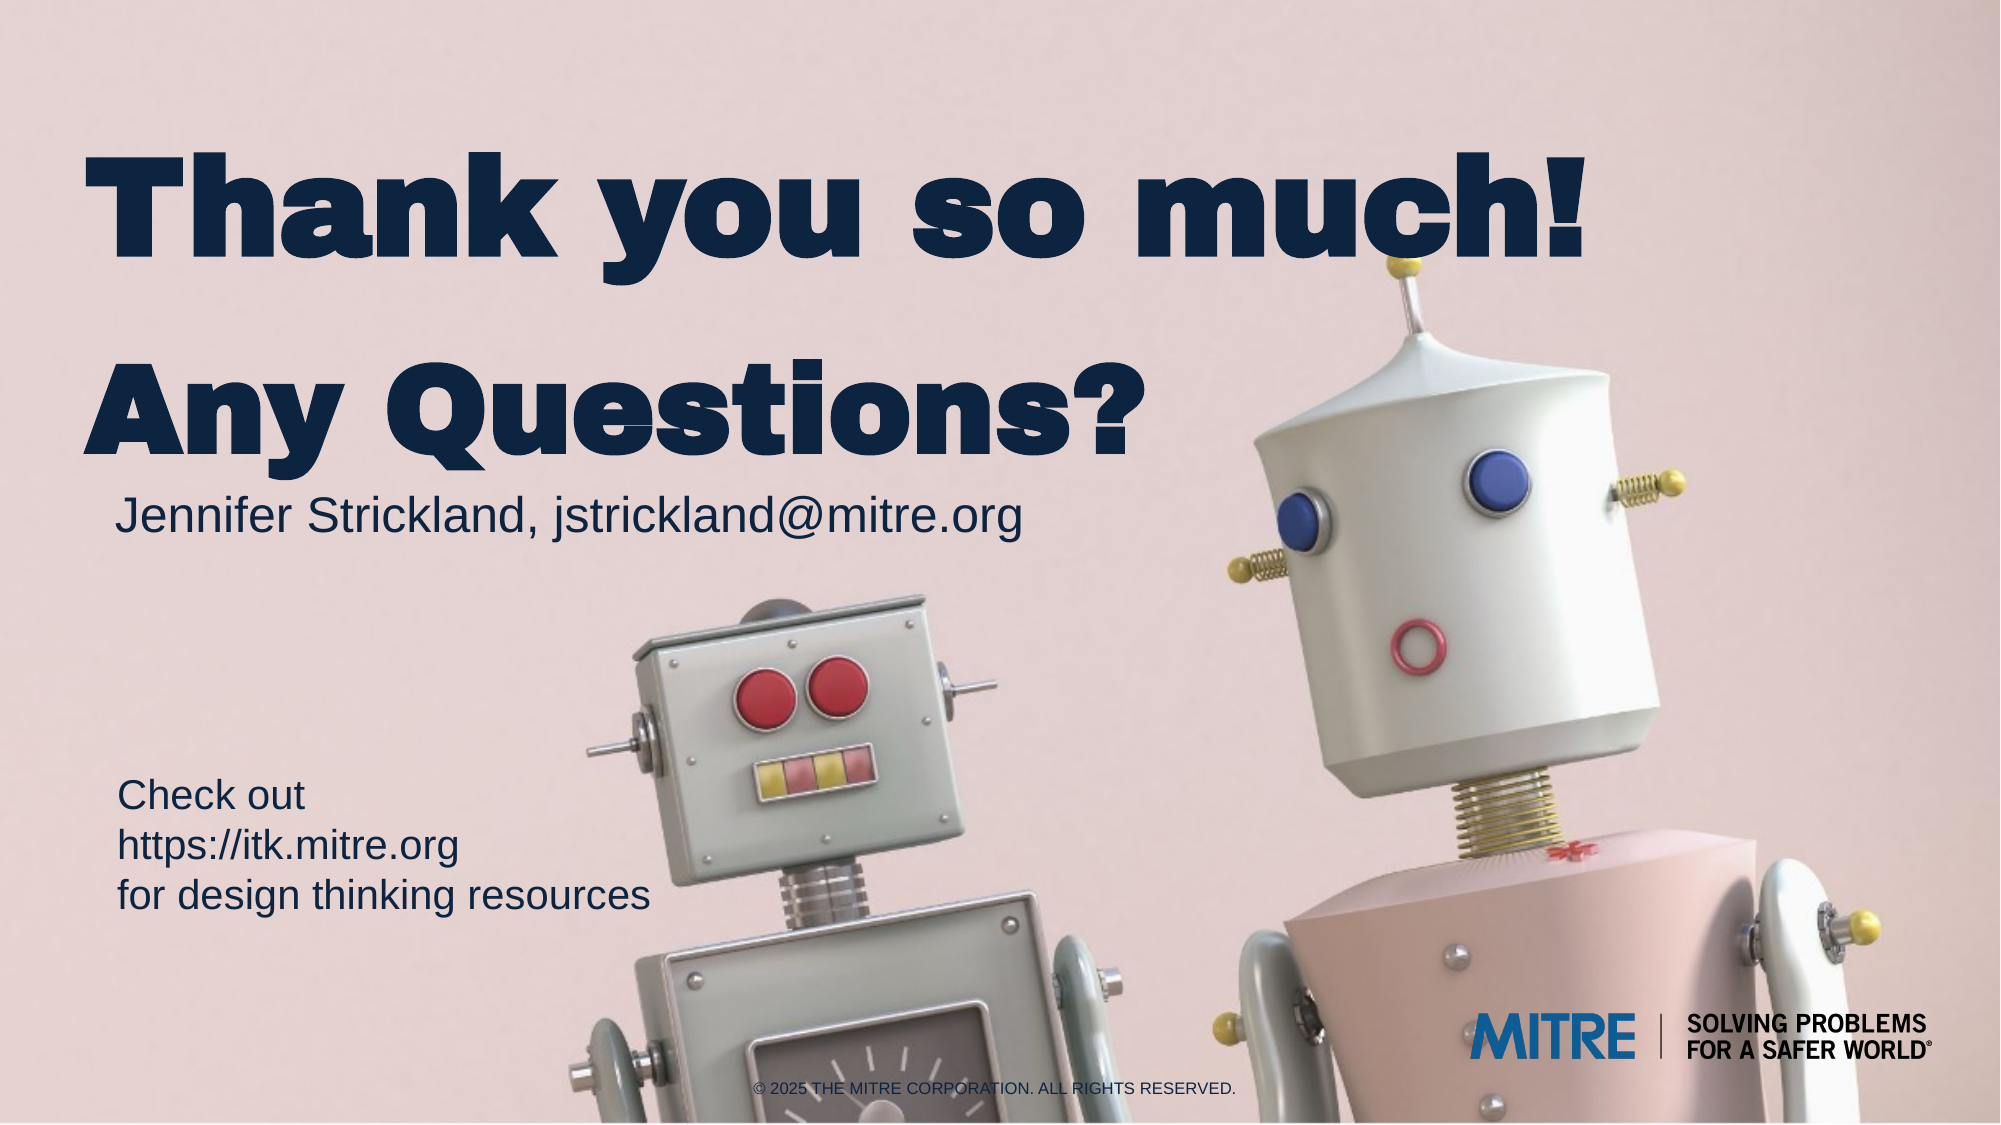

Thank you so much!
Any Questions?
Jennifer Strickland, jstrickland@mitre.org
Check out
https://itk.mitre.org
for design thinking resources